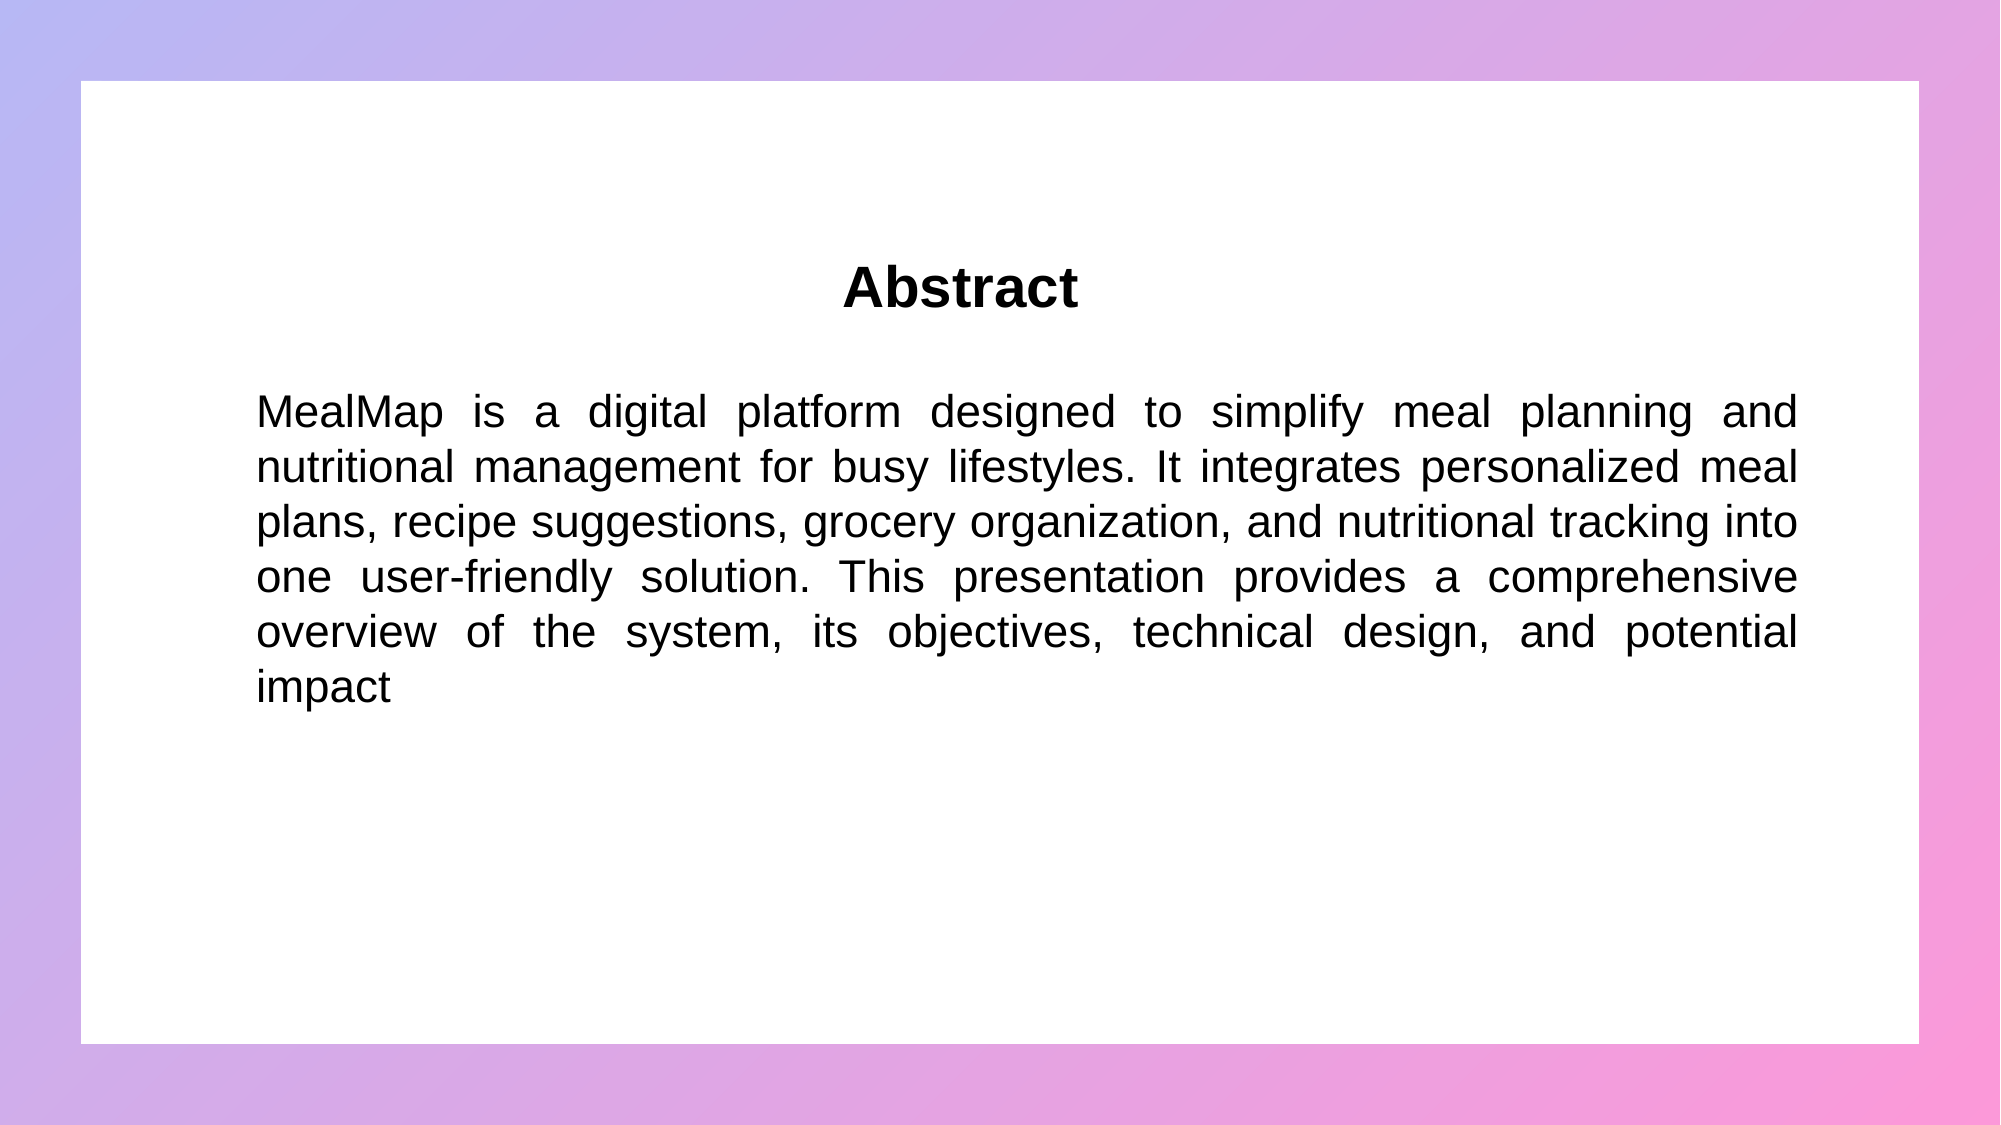

Abstract
MealMap is a digital platform designed to simplify meal planning and nutritional management for busy lifestyles. It integrates personalized meal plans, recipe suggestions, grocery organization, and nutritional tracking into one user-friendly solution. This presentation provides a comprehensive overview of the system, its objectives, technical design, and potential impact